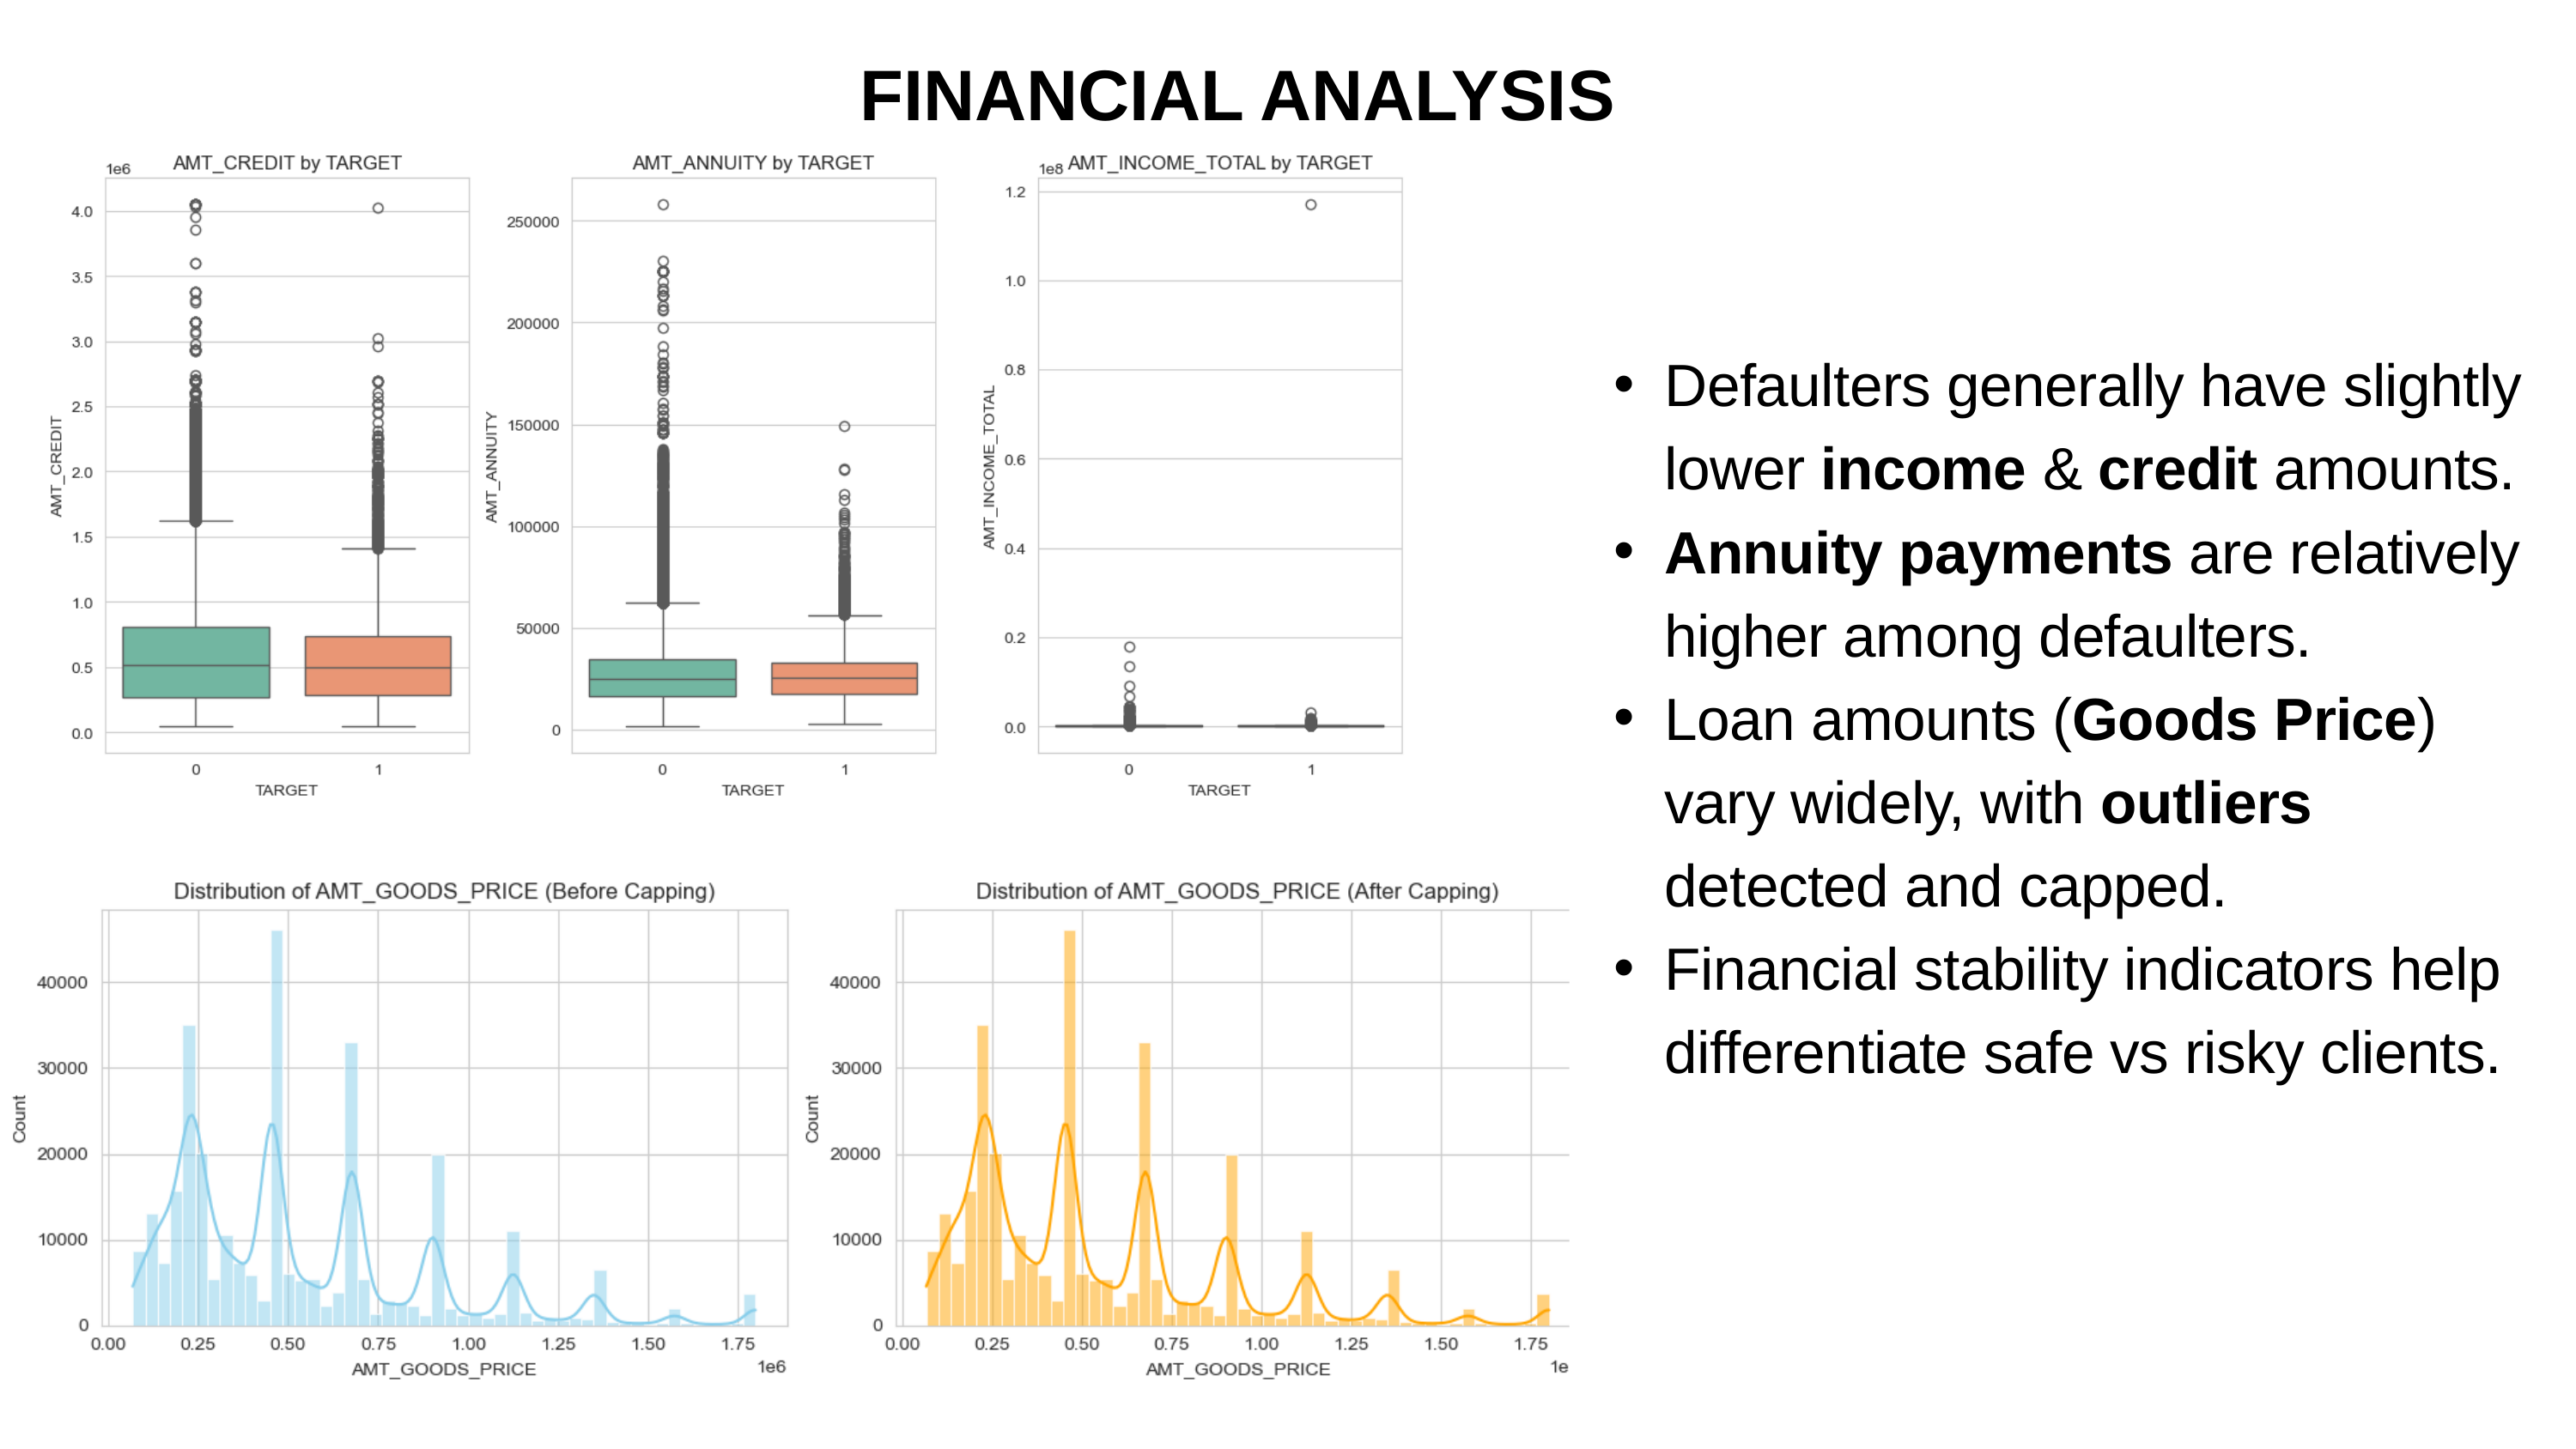

FINANCIAL ANALYSIS

Defaulters generally have slightly lower income & credit amounts.
Annuity payments are relatively higher among defaulters.
Loan amounts (Goods Price) vary widely, with outliers detected and capped.
Financial stability indicators help differentiate safe vs risky clients.